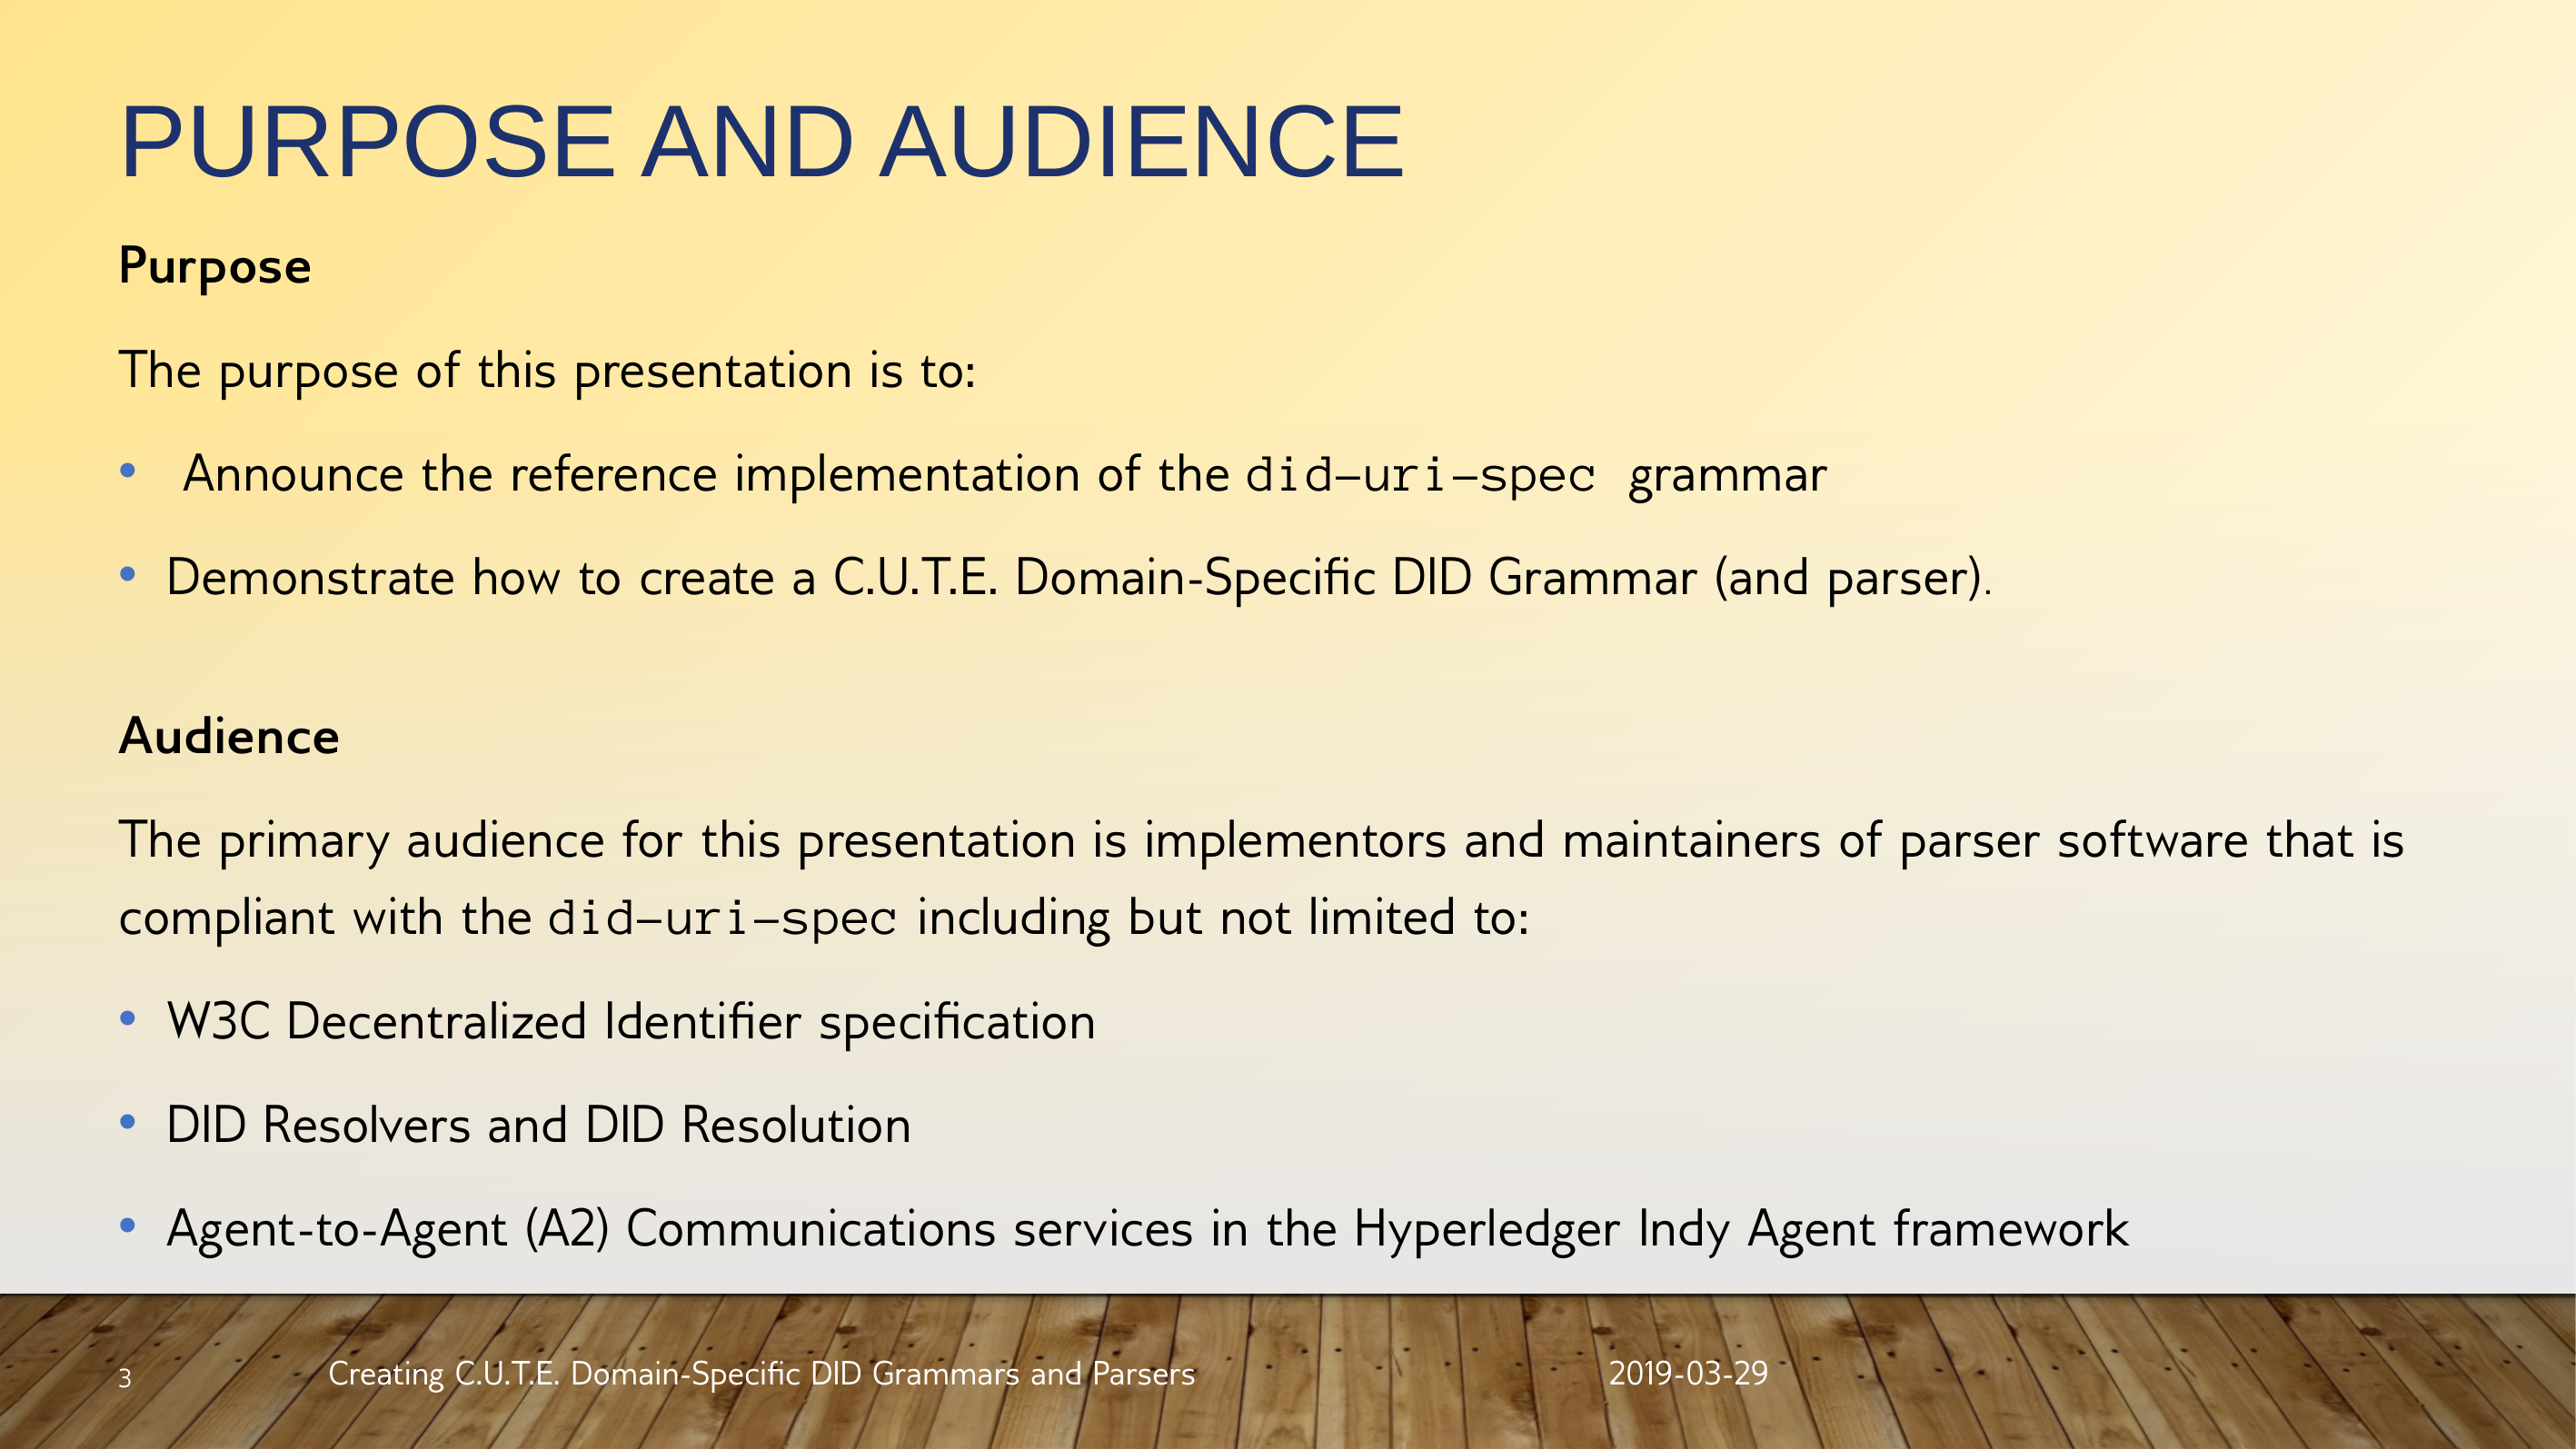

# Purpose and Audience
Purpose
The purpose of this presentation is to:
 Announce the reference implementation of the did-uri-spec grammar
Demonstrate how to create a C.U.T.E. Domain-Specific DID Grammar (and parser).
Audience
The primary audience for this presentation is implementors and maintainers of parser software that is compliant with the did-uri-spec including but not limited to:
W3C Decentralized Identifier specification
DID Resolvers and DID Resolution
Agent-to-Agent (A2) Communications services in the Hyperledger Indy Agent framework
3
2019-03-29
Creating C.U.T.E. Domain-Specific DID Grammars and Parsers